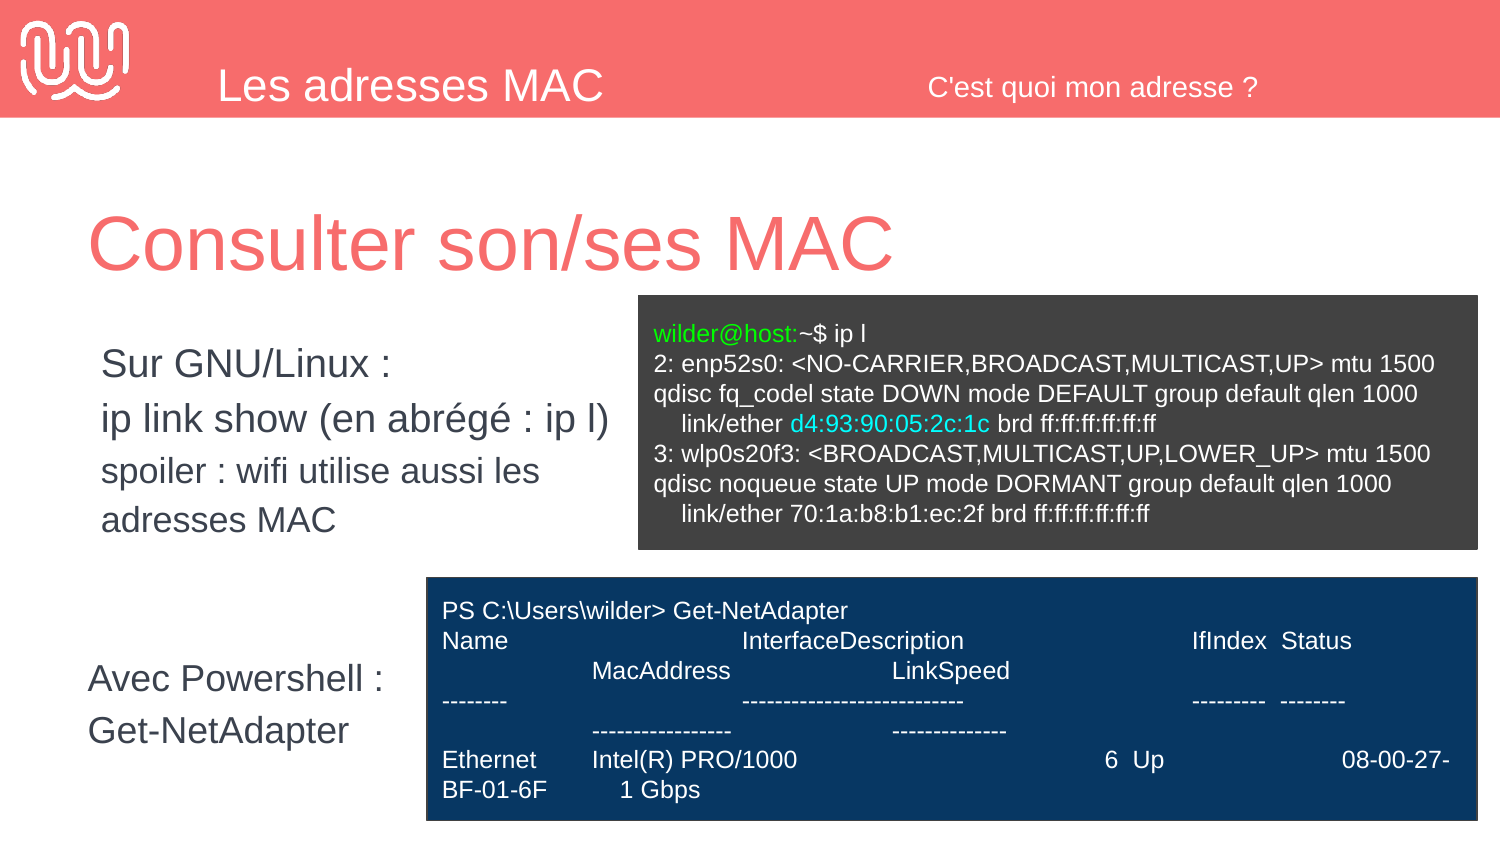

Les adresses MAC
C'est quoi mon adresse ?
Consulter son/ses MAC
wilder@host:~$ ip l
2: enp52s0: <NO-CARRIER,BROADCAST,MULTICAST,UP> mtu 1500 qdisc fq_codel state DOWN mode DEFAULT group default qlen 1000
    link/ether d4:93:90:05:2c:1c brd ff:ff:ff:ff:ff:ff
3: wlp0s20f3: <BROADCAST,MULTICAST,UP,LOWER_UP> mtu 1500 qdisc noqueue state UP mode DORMANT group default qlen 1000
    link/ether 70:1a:b8:b1:ec:2f brd ff:ff:ff:ff:ff:ff
Sur GNU/Linux :
ip link show (en abrégé : ip l)
spoiler : wifi utilise aussi les adresses MAC
Avec Powershell :
Get-NetAdapter
PS C:\Users\wilder> Get-NetAdapter
Name		InterfaceDescription		IfIndex  Status	MacAddress		LinkSpeed
--------		---------------------------		---------  --------	-----------------		--------------
Ethernet	Intel(R) PRO/1000		         6  Up		08-00-27-BF-01-6F	    1 Gbps